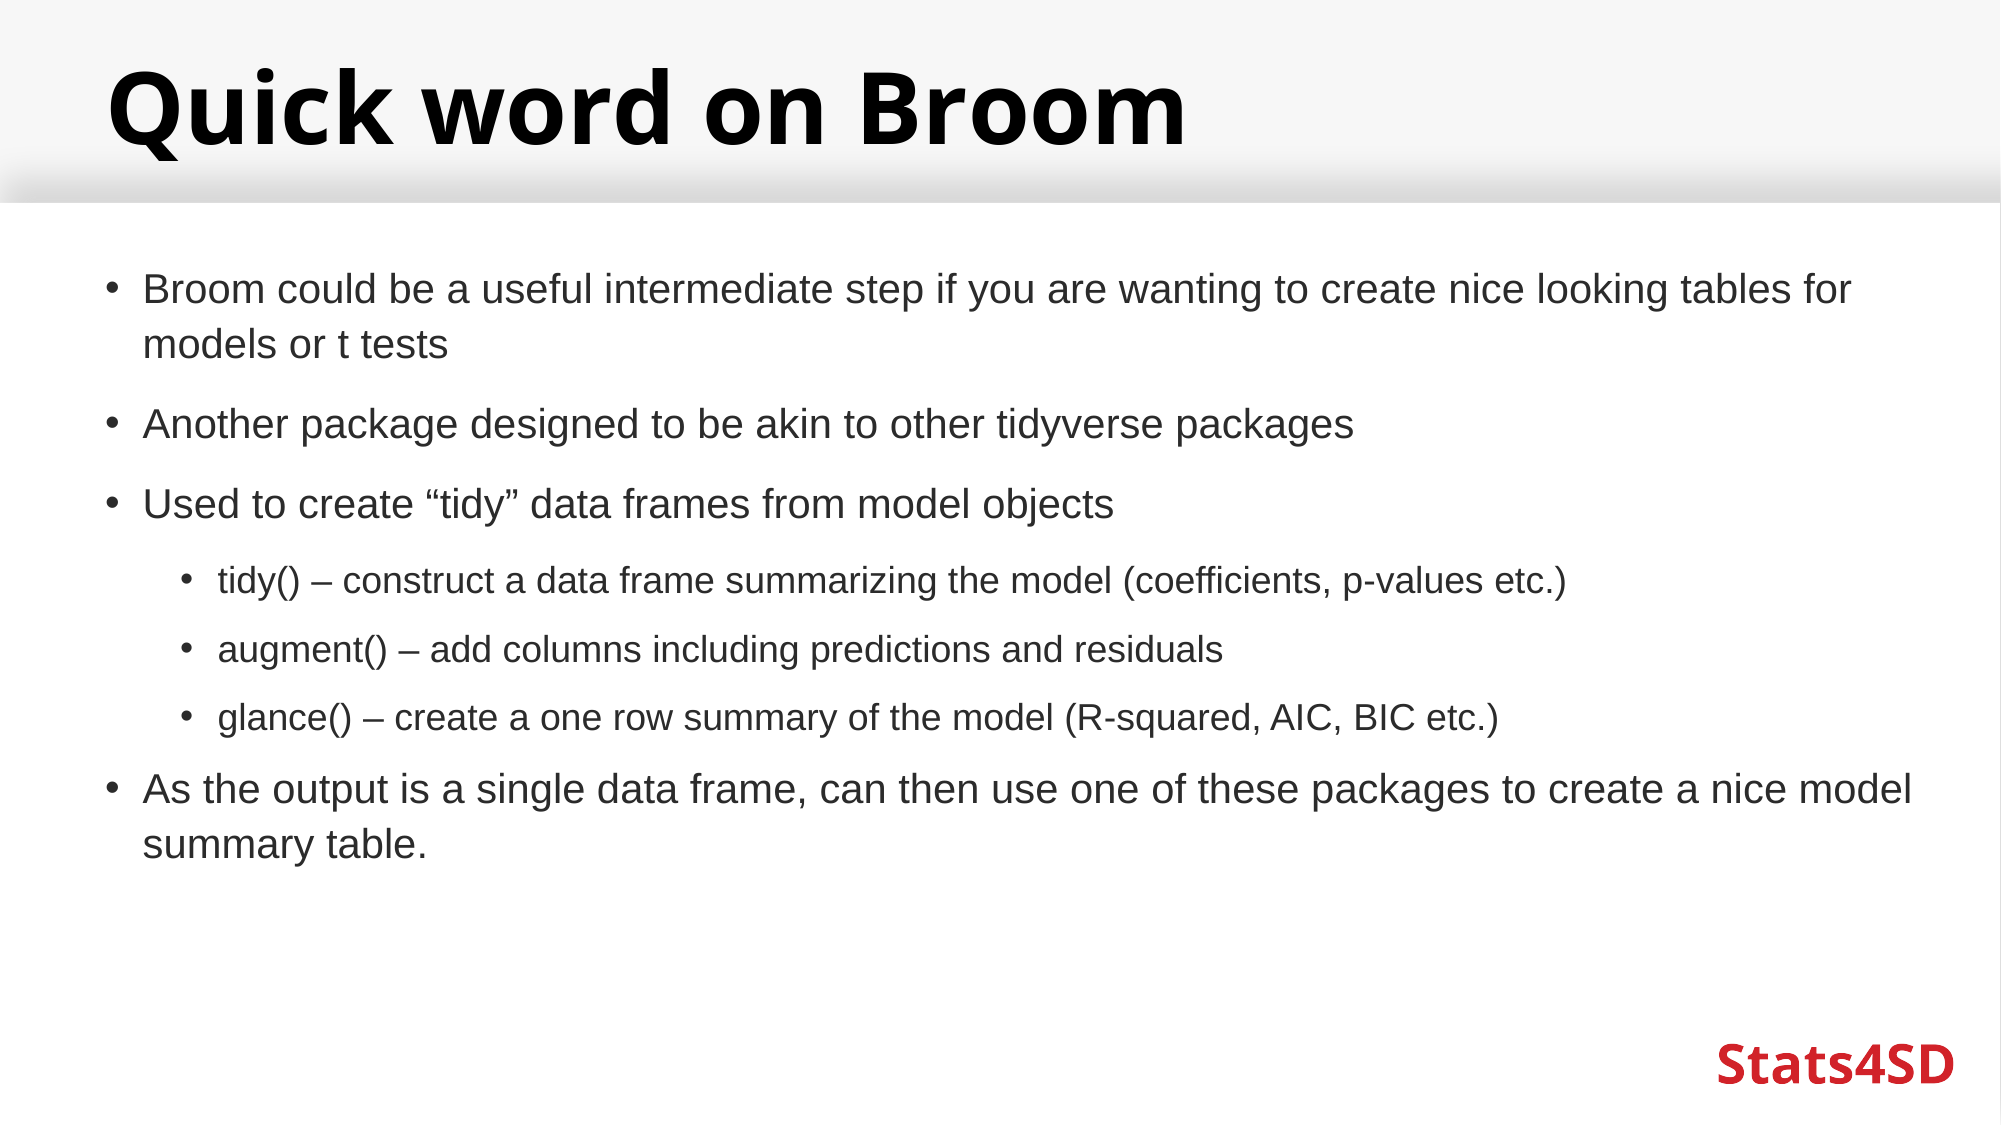

# Quick word on Broom
Broom could be a useful intermediate step if you are wanting to create nice looking tables for models or t tests
Another package designed to be akin to other tidyverse packages
Used to create “tidy” data frames from model objects
tidy() – construct a data frame summarizing the model (coefficients, p-values etc.)
augment() – add columns including predictions and residuals
glance() – create a one row summary of the model (R-squared, AIC, BIC etc.)
As the output is a single data frame, can then use one of these packages to create a nice model summary table.